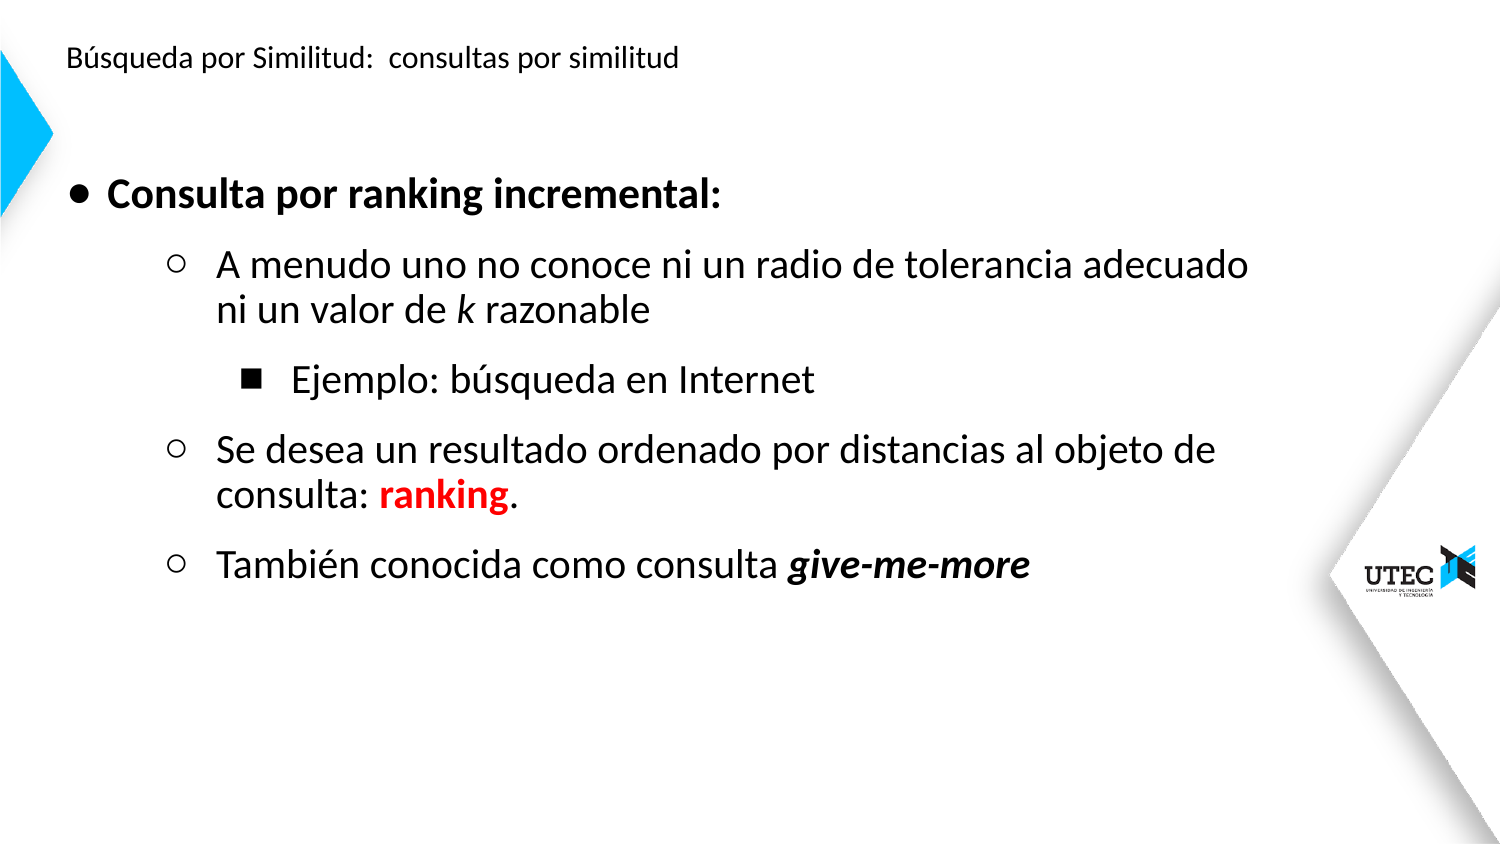

# Búsqueda por Similitud:  consultas por similitud
Consulta por ranking incremental:
A menudo uno no conoce ni un radio de tolerancia adecuado ni un valor de k razonable
Ejemplo: búsqueda en Internet
Se desea un resultado ordenado por distancias al objeto de consulta: ranking.
También conocida como consulta give-me-more